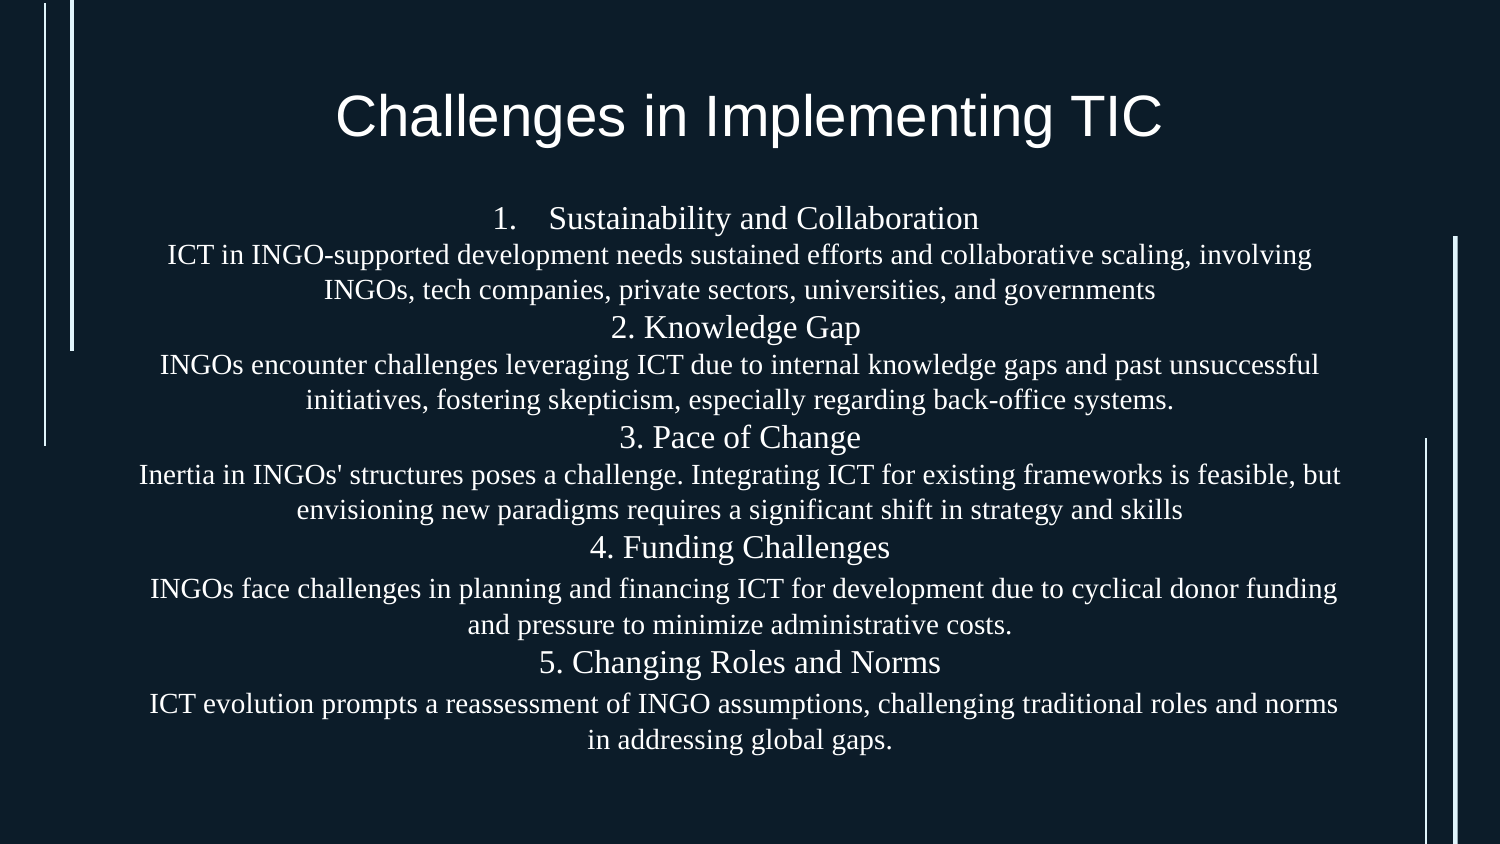

# Challenges in Implementing TIC

Sustainability and Collaboration
ICT in INGO-supported development needs sustained efforts and collaborative scaling, involving INGOs, tech companies, private sectors, universities, and governments
2. Knowledge Gap
INGOs encounter challenges leveraging ICT due to internal knowledge gaps and past unsuccessful initiatives, fostering skepticism, especially regarding back-office systems.
3. Pace of Change
Inertia in INGOs' structures poses a challenge. Integrating ICT for existing frameworks is feasible, but envisioning new paradigms requires a significant shift in strategy and skills
4. Funding Challenges
 INGOs face challenges in planning and financing ICT for development due to cyclical donor funding and pressure to minimize administrative costs.
5. Changing Roles and Norms
 ICT evolution prompts a reassessment of INGO assumptions, challenging traditional roles and norms in addressing global gaps.